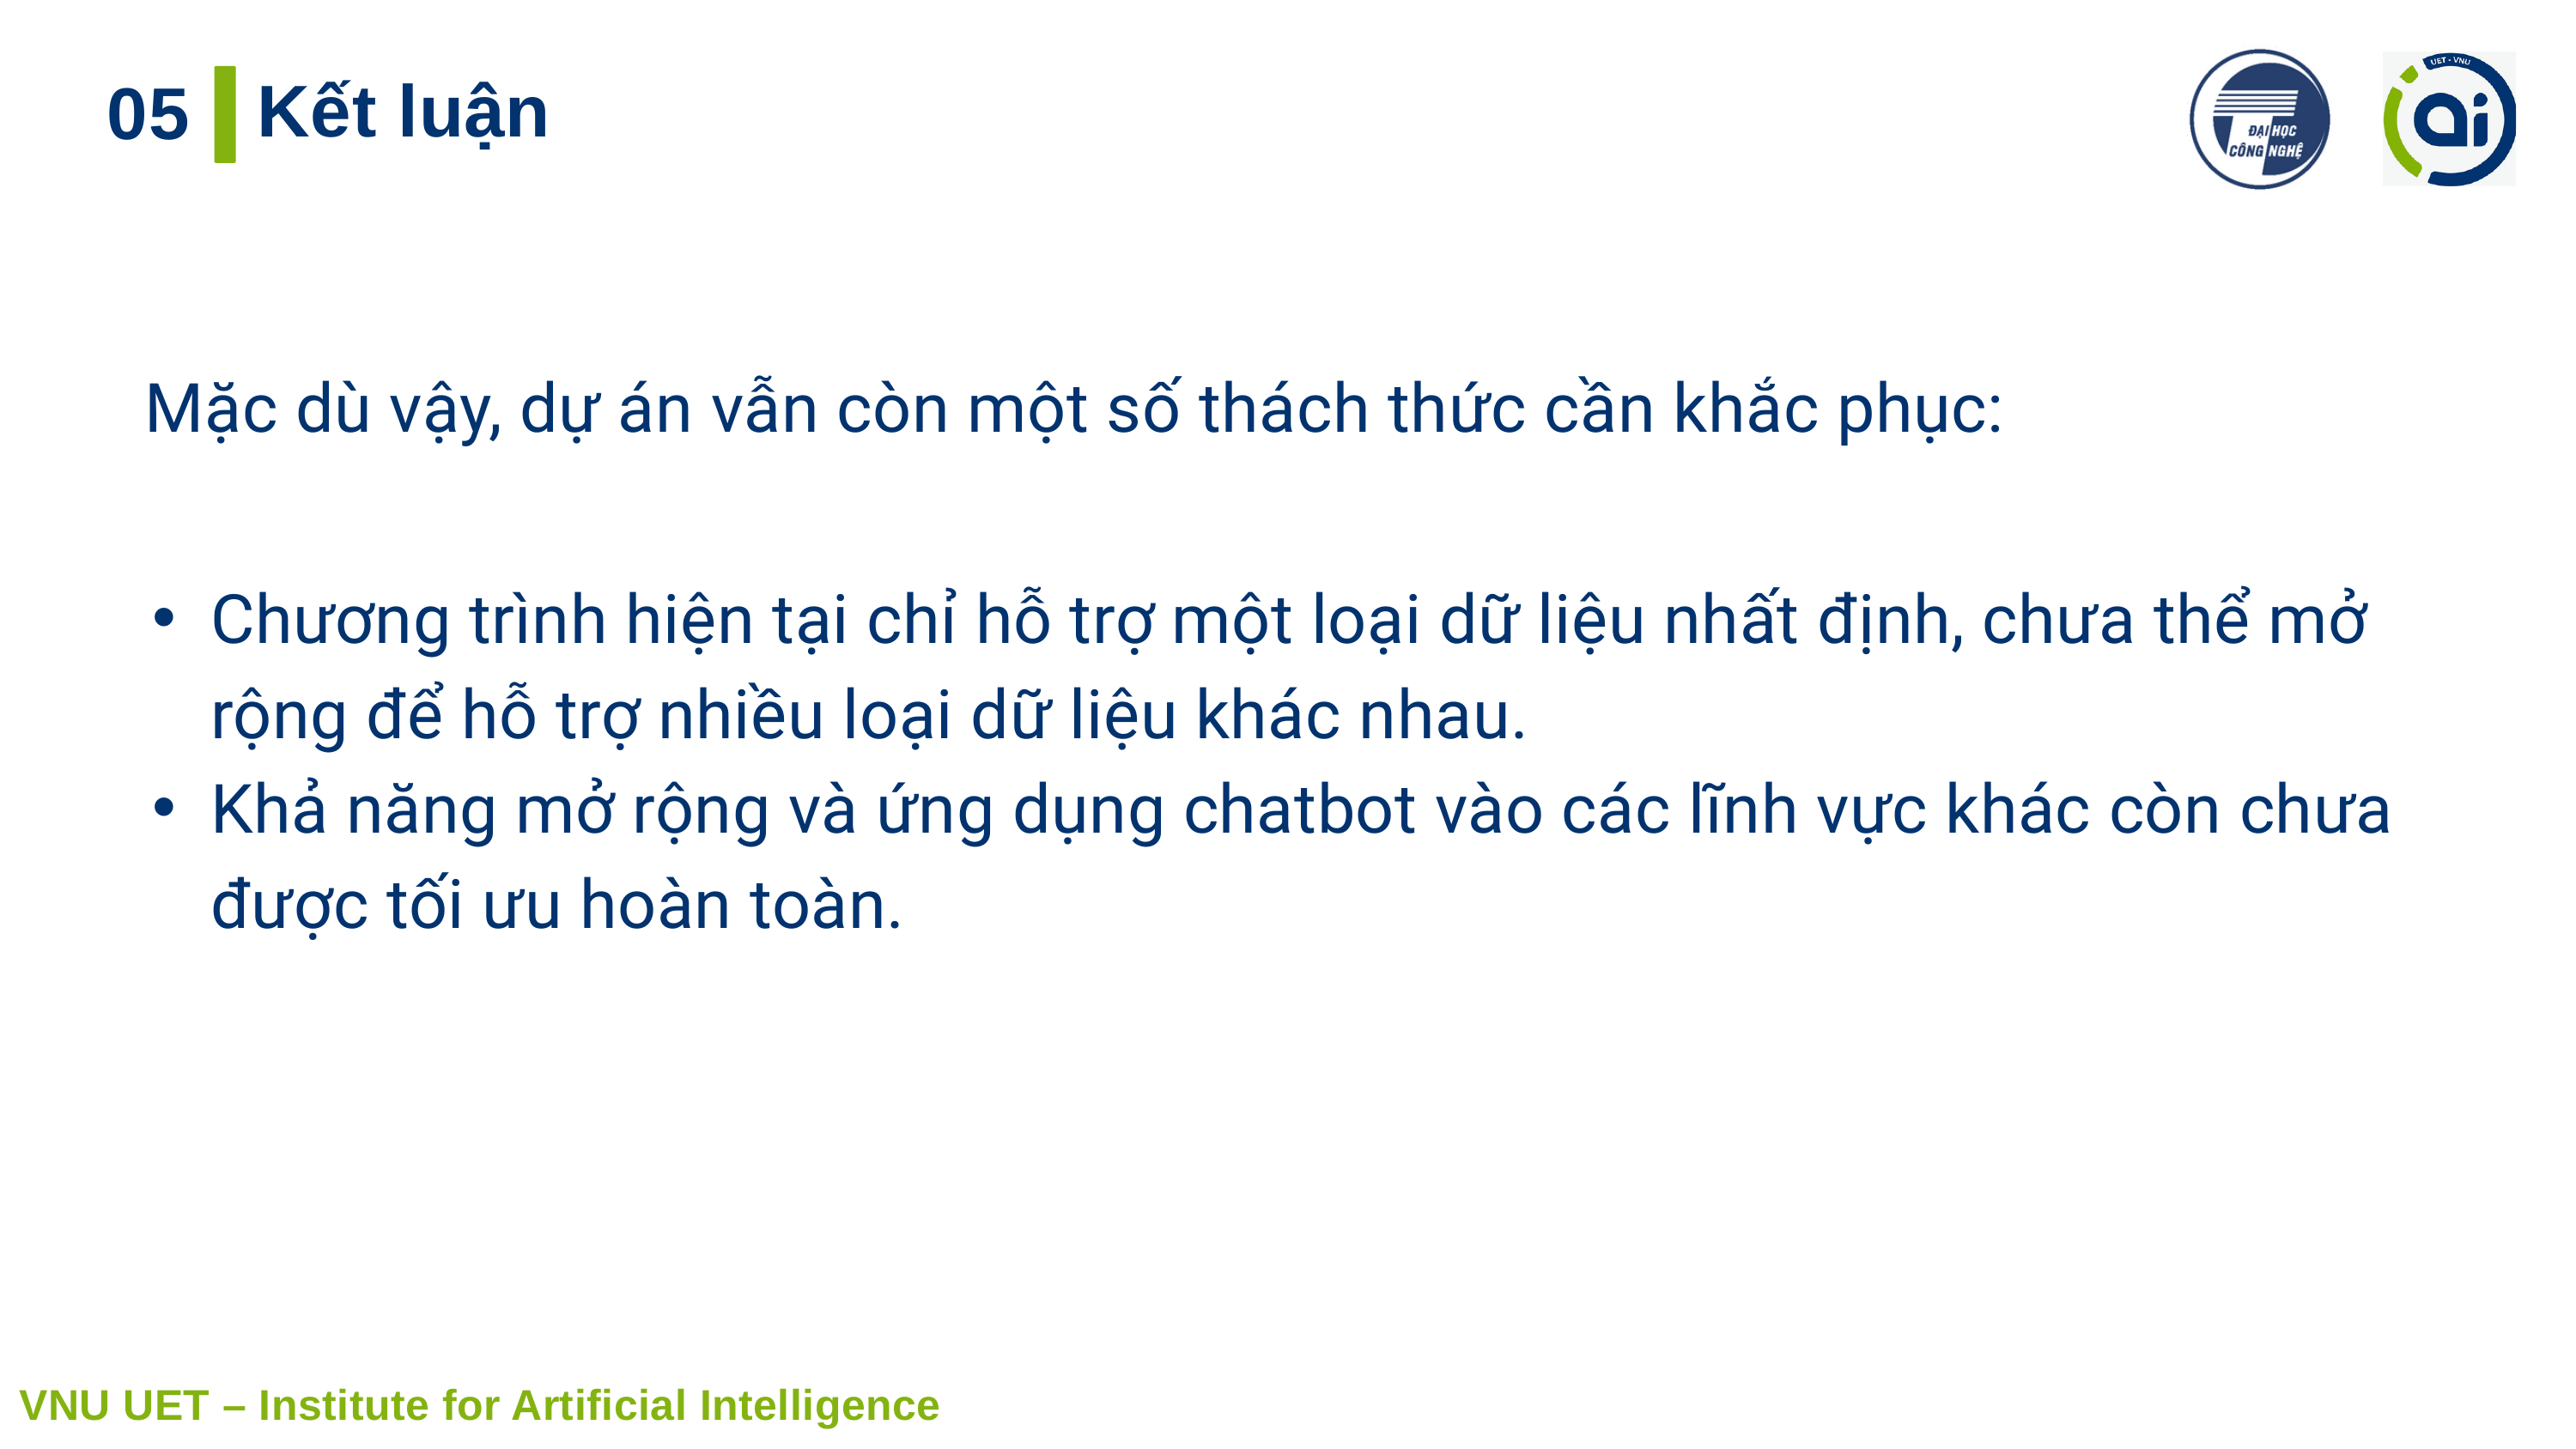

Kết luận

05

Mặc dù vậy, dự án vẫn còn một số thách thức cần khắc phục:
Chương trình hiện tại chỉ hỗ trợ một loại dữ liệu nhất định, chưa thể mở rộng để hỗ trợ nhiều loại dữ liệu khác nhau.
Khả năng mở rộng và ứng dụng chatbot vào các lĩnh vực khác còn chưa được tối ưu hoàn toàn.

 VNU UET – Institute for Artificial Intelligence